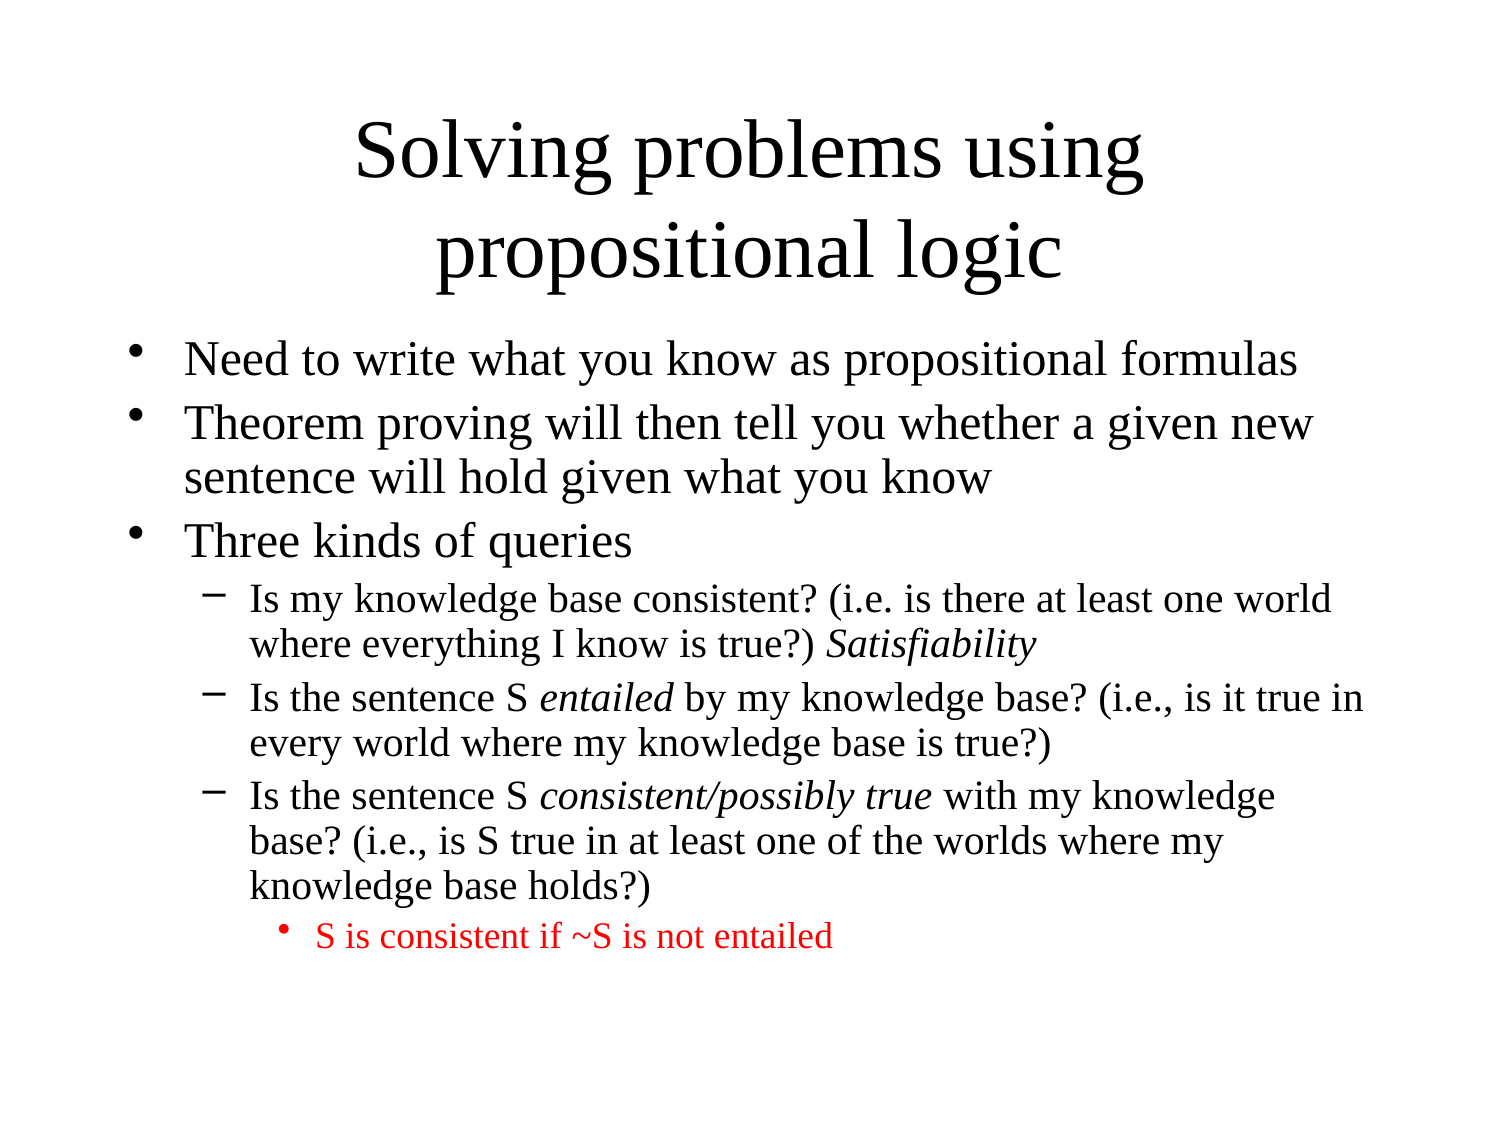

# Solving problems using propositional logic
Need to write what you know as propositional formulas
Theorem proving will then tell you whether a given new sentence will hold given what you know
Three kinds of queries
Is my knowledge base consistent? (i.e. is there at least one world where everything I know is true?) Satisfiability
Is the sentence S entailed by my knowledge base? (i.e., is it true in every world where my knowledge base is true?)
Is the sentence S consistent/possibly true with my knowledge base? (i.e., is S true in at least one of the worlds where my knowledge base holds?)
S is consistent if ~S is not entailed